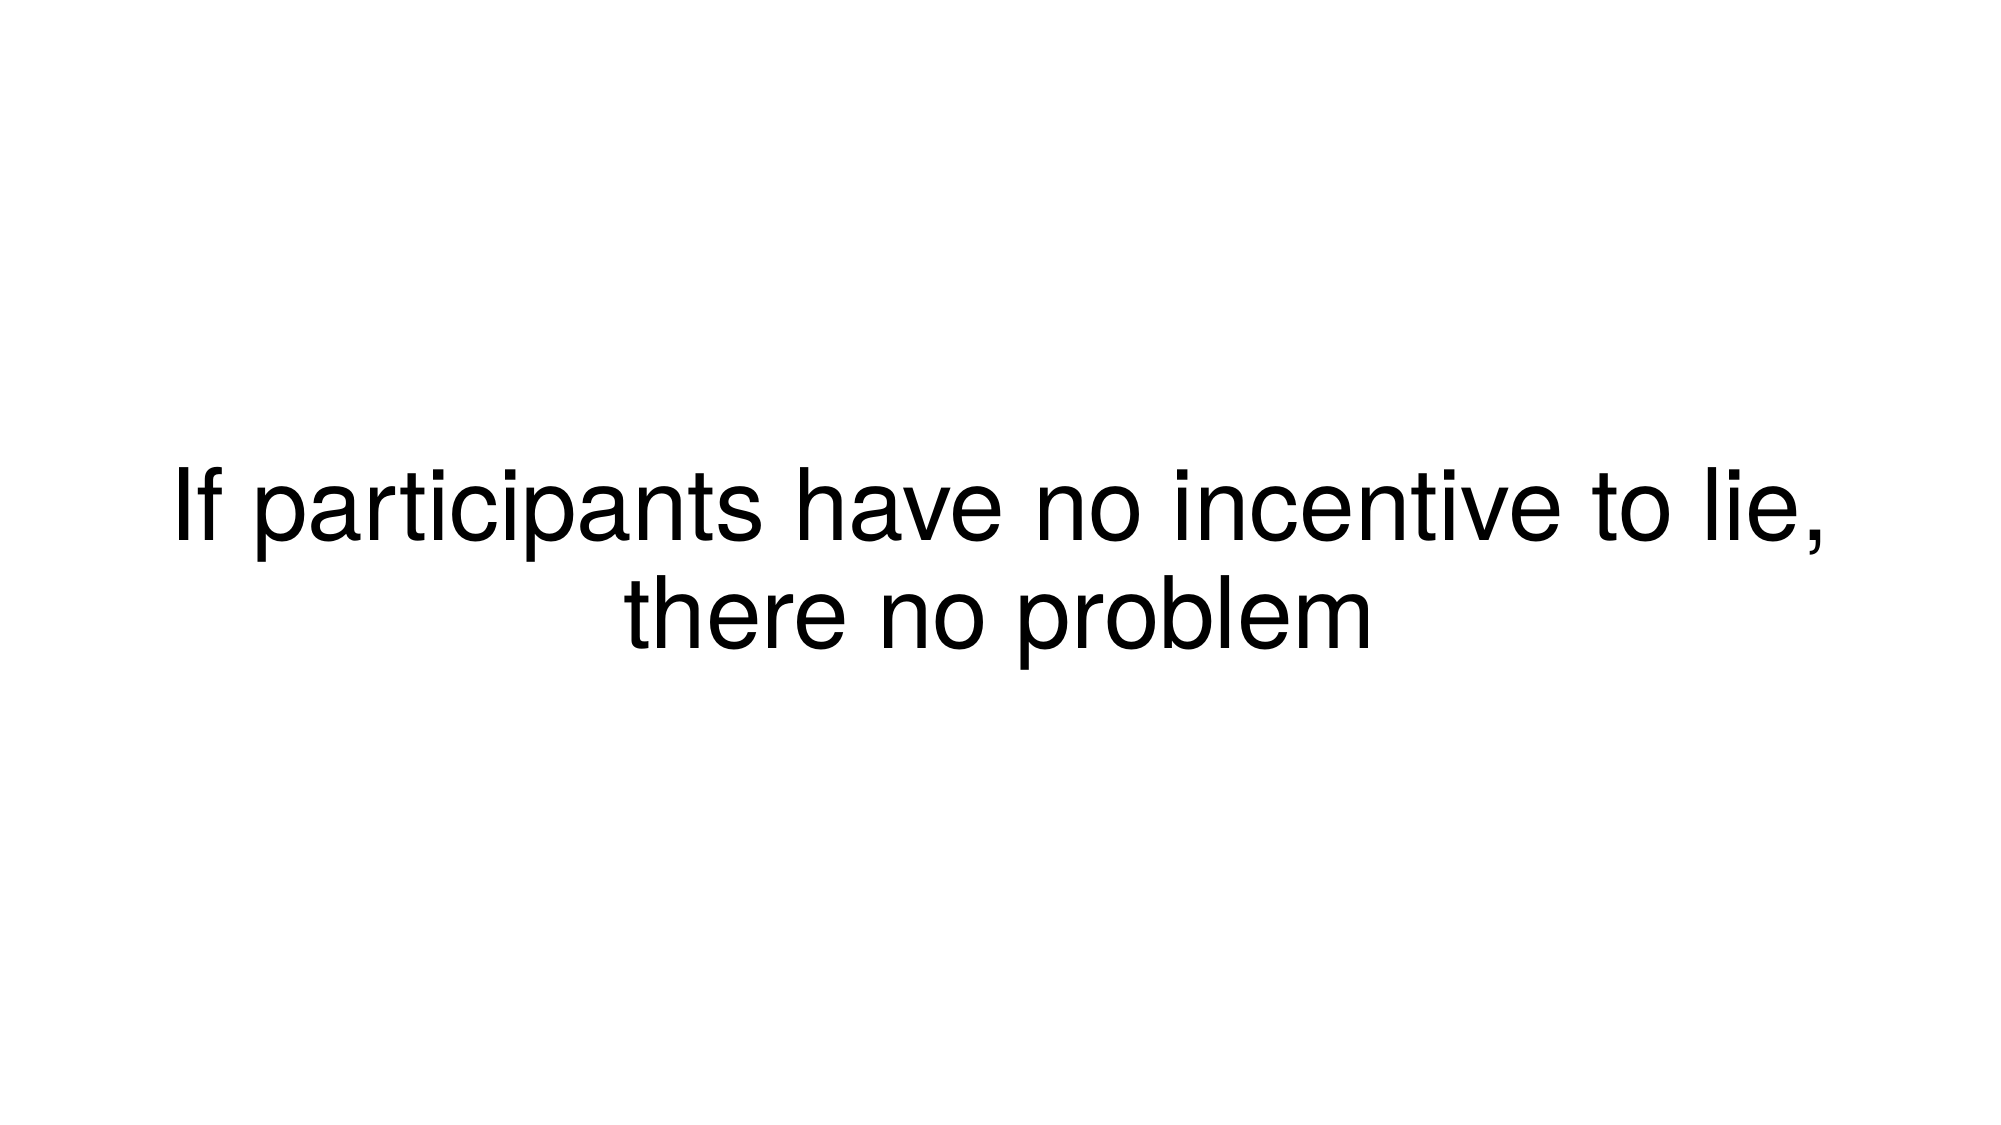

# If participants have no incentive to lie, there no problem